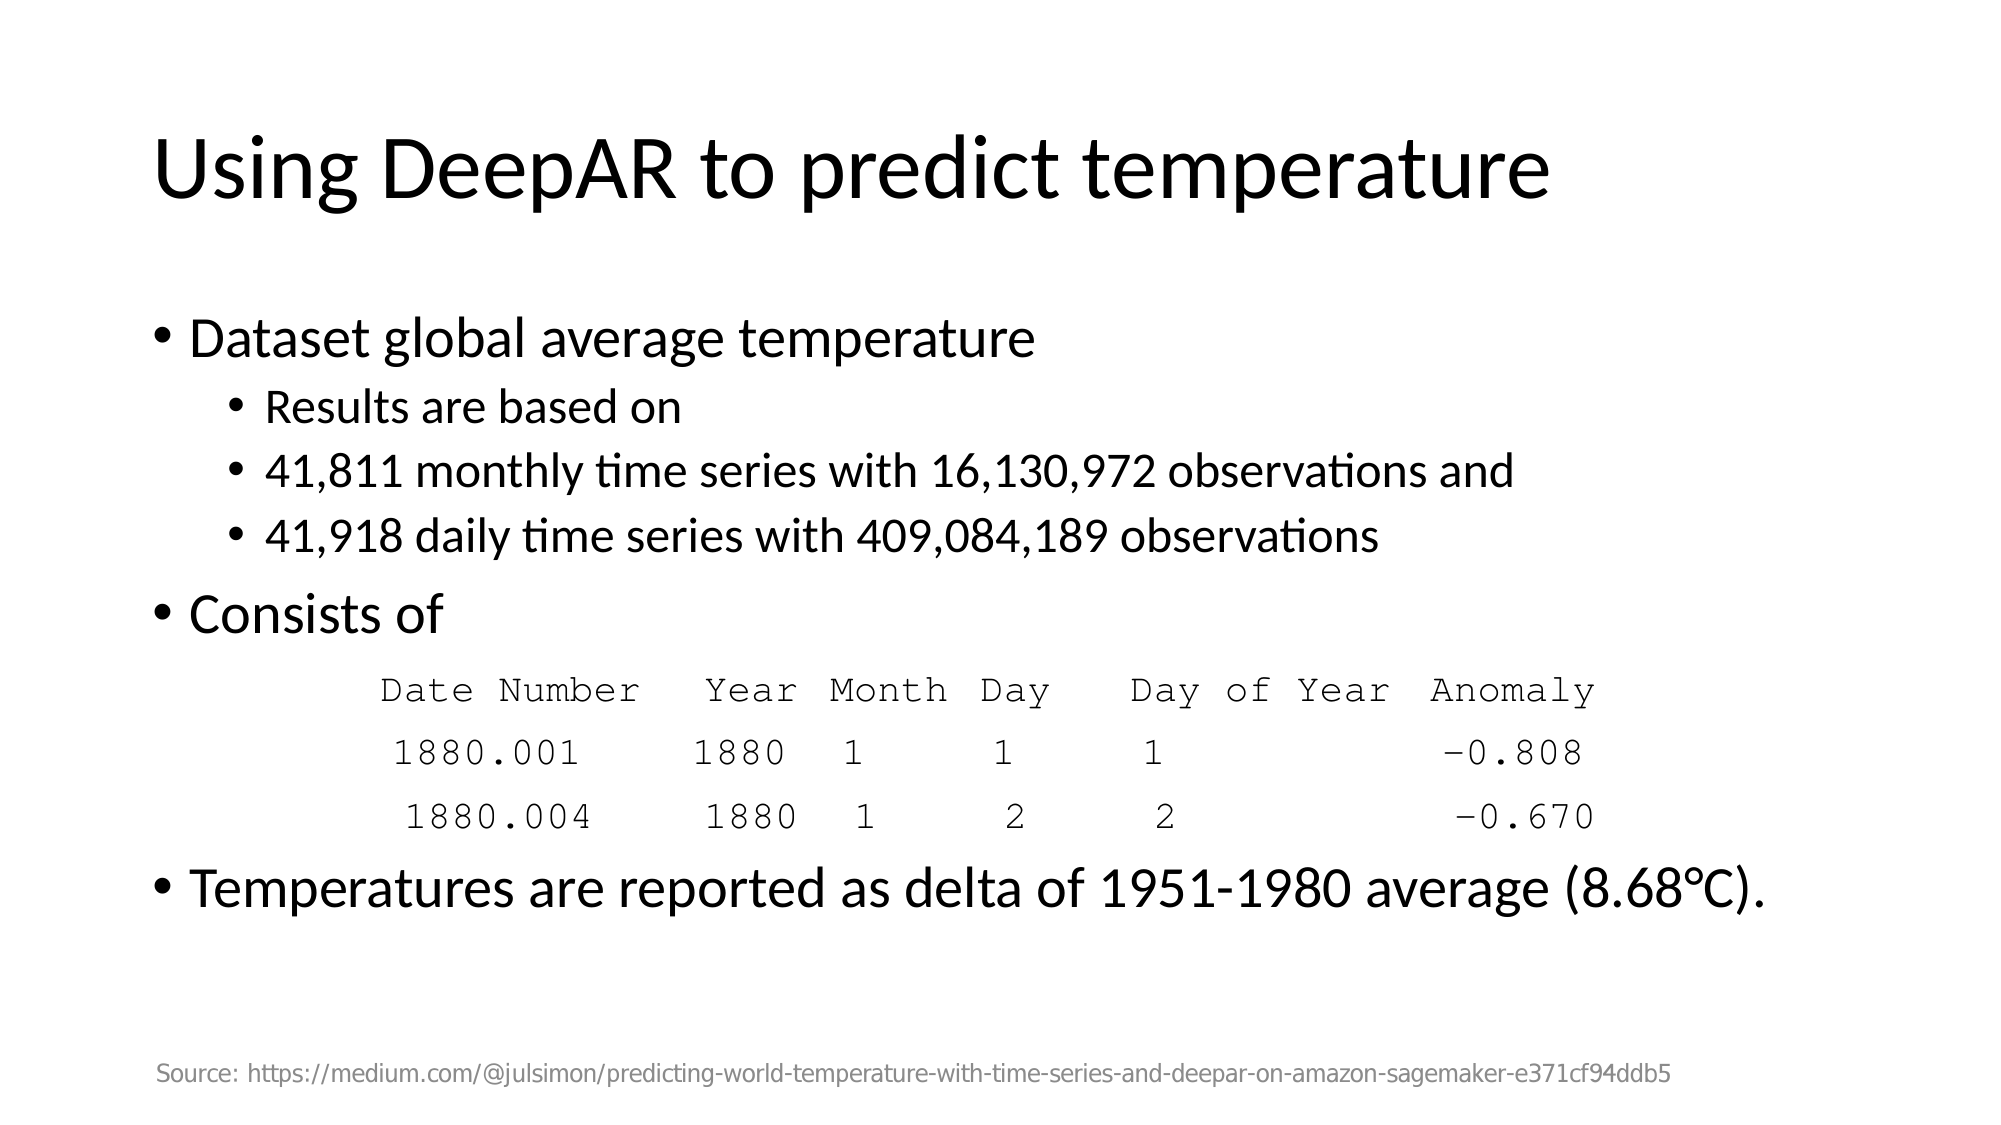

# Using DeepAR to predict temperature
Dataset global average temperature
Results are based on
41,811 monthly time series with 16,130,972 observations and
41,918 daily time series with 409,084,189 observations
Consists of
Date Number	 Year	Month	Day	Day of Year	Anomaly
1880.001 	1880 	1 	1 	1 		-0.808
1880.004 	1880 	1 	2 	2 		-0.670
Temperatures are reported as delta of 1951-1980 average (8.68°C).

Source: https://medium.com/@julsimon/predicting-world-temperature-with-time-series-and-deepar-on-amazon-sagemaker-e371cf94ddb5